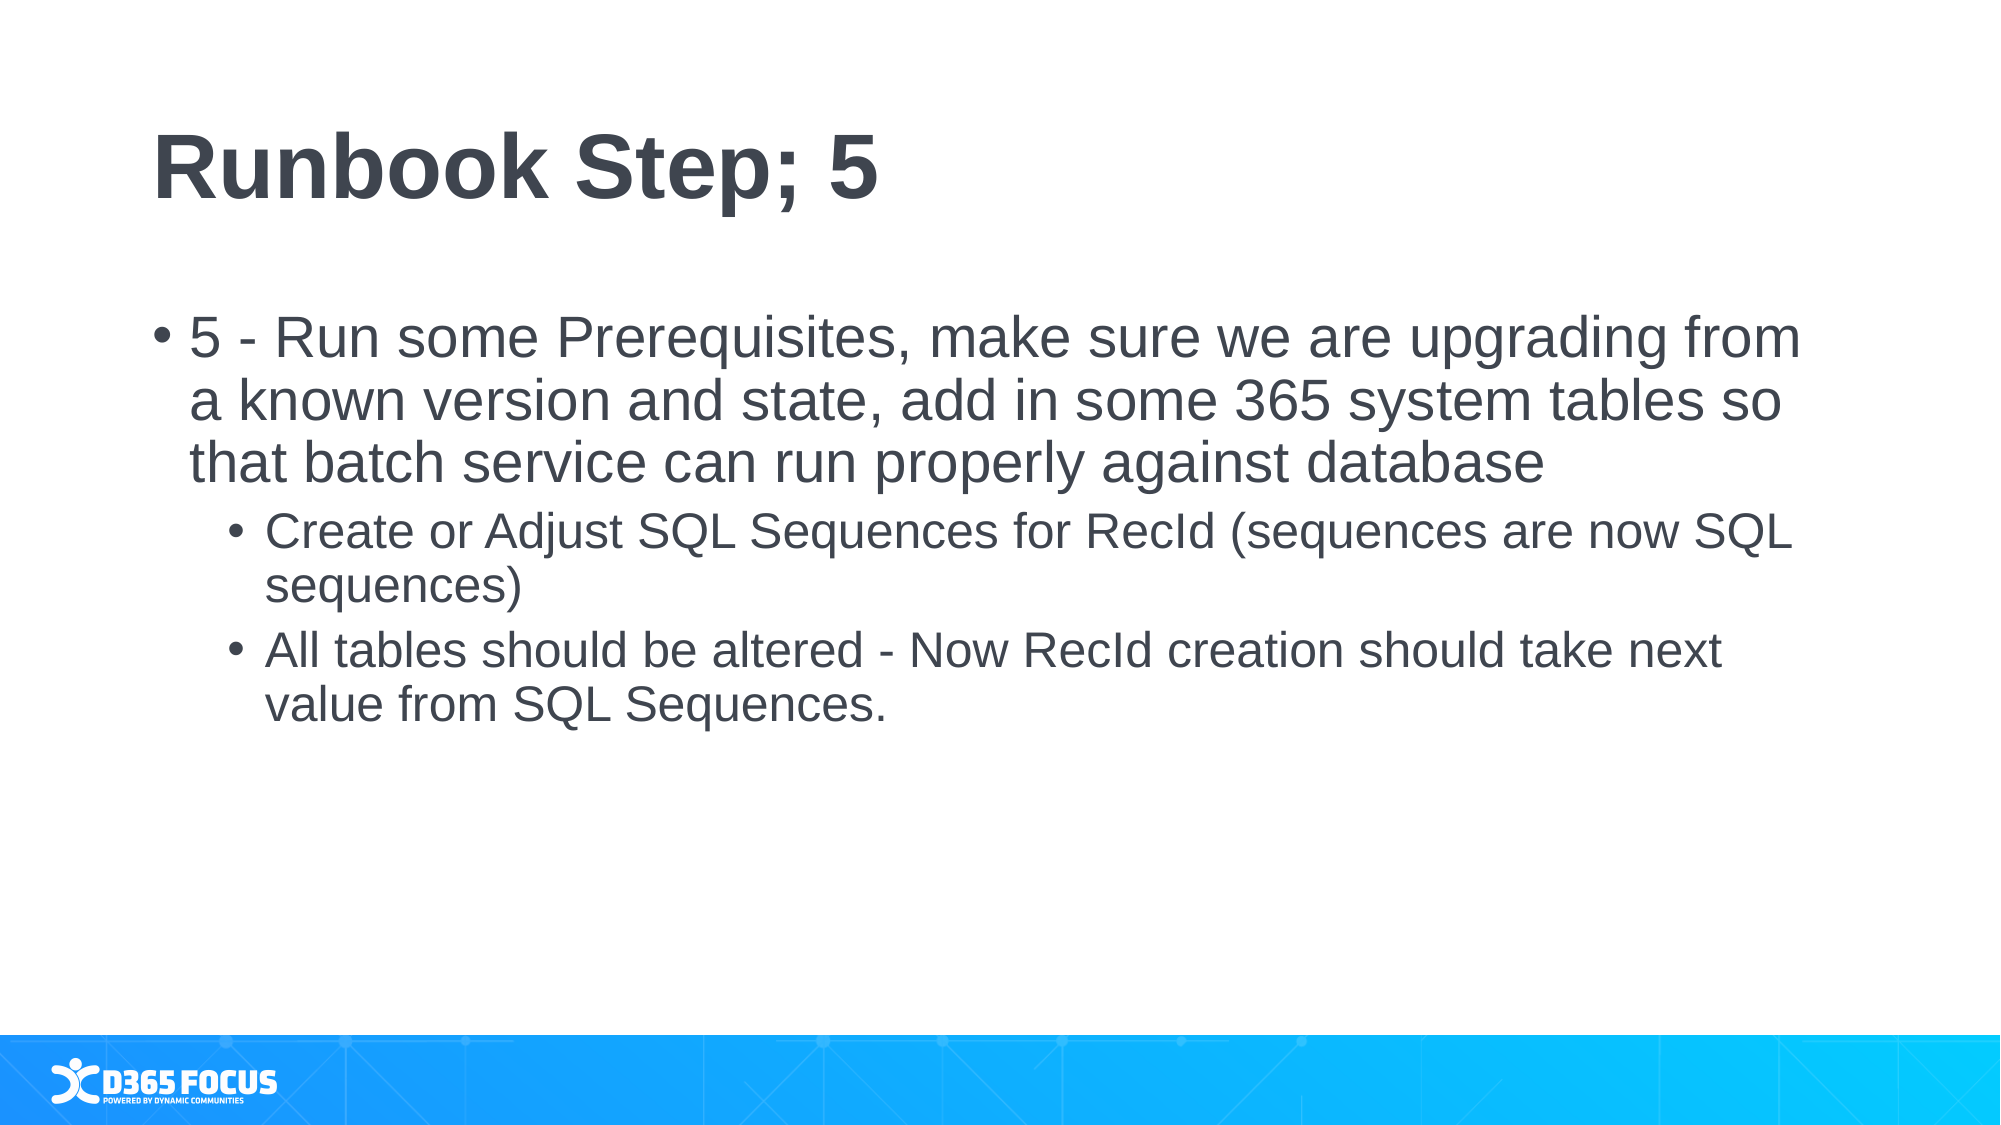

# Runbook Step; 5
5 - Run some Prerequisites, make sure we are upgrading from a known version and state, add in some 365 system tables so that batch service can run properly against database
Create or Adjust SQL Sequences for RecId (sequences are now SQL sequences)
All tables should be altered - Now RecId creation should take next value from SQL Sequences.